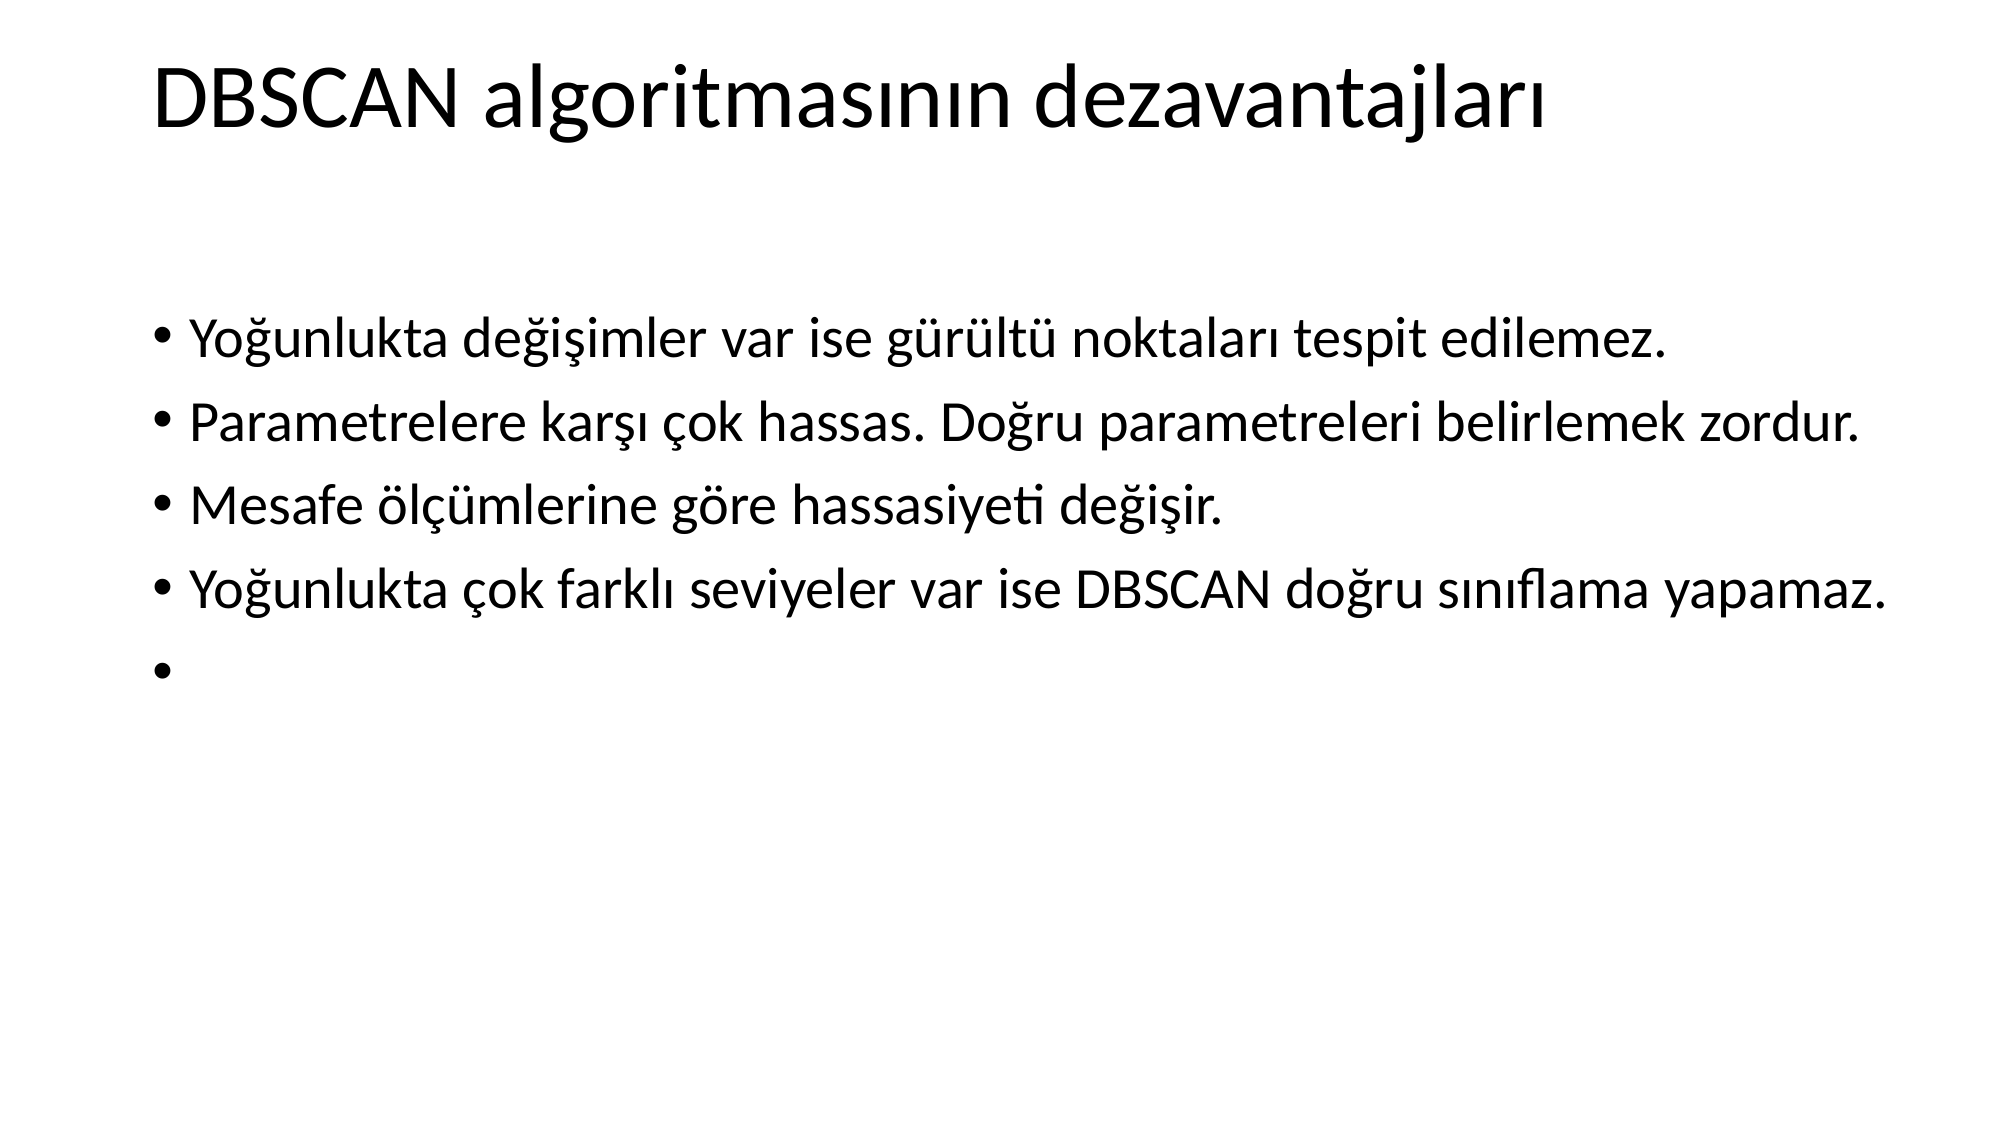

# DBSCAN algoritmasının dezavantajları
Yoğunlukta değişimler var ise gürültü noktaları tespit edilemez.
Parametrelere karşı çok hassas. Doğru parametreleri belirlemek zordur.
Mesafe ölçümlerine göre hassasiyeti değişir.
Yoğunlukta çok farklı seviyeler var ise DBSCAN doğru sınıflama yapamaz.